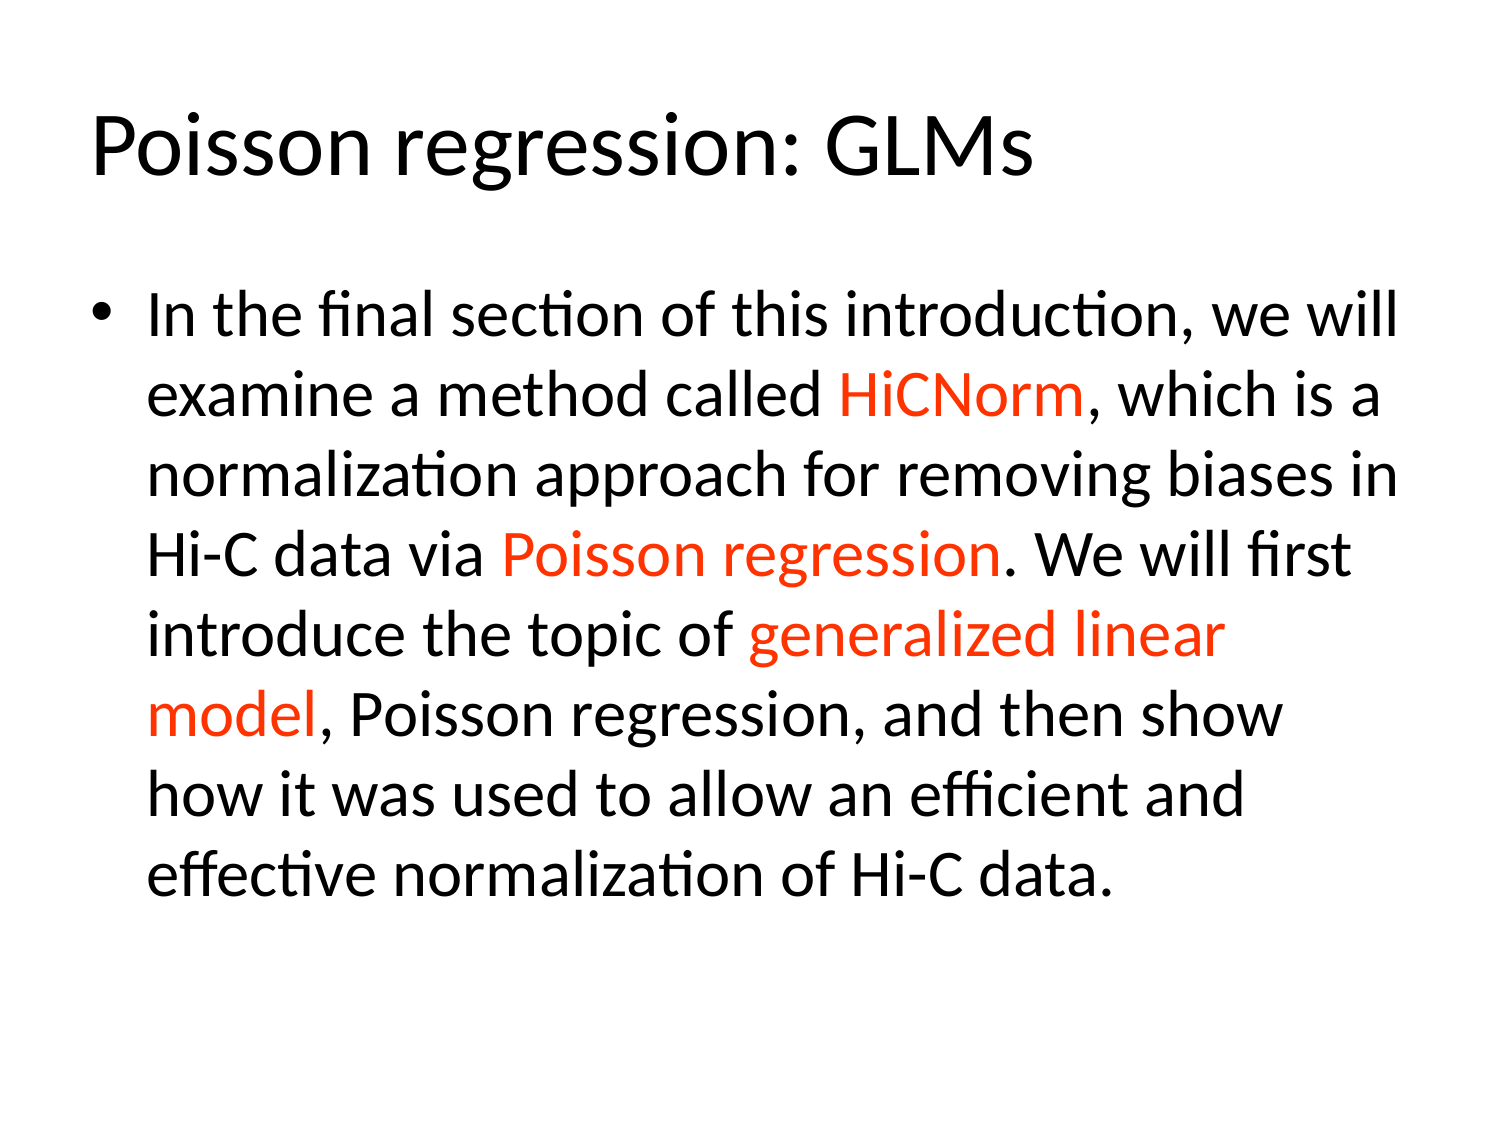

# Poisson regression: GLMs
In the final section of this introduction, we will examine a method called HiCNorm, which is a normalization approach for removing biases in Hi-C data via Poisson regression. We will first introduce the topic of generalized linear model, Poisson regression, and then show how it was used to allow an efficient and effective normalization of Hi-C data.